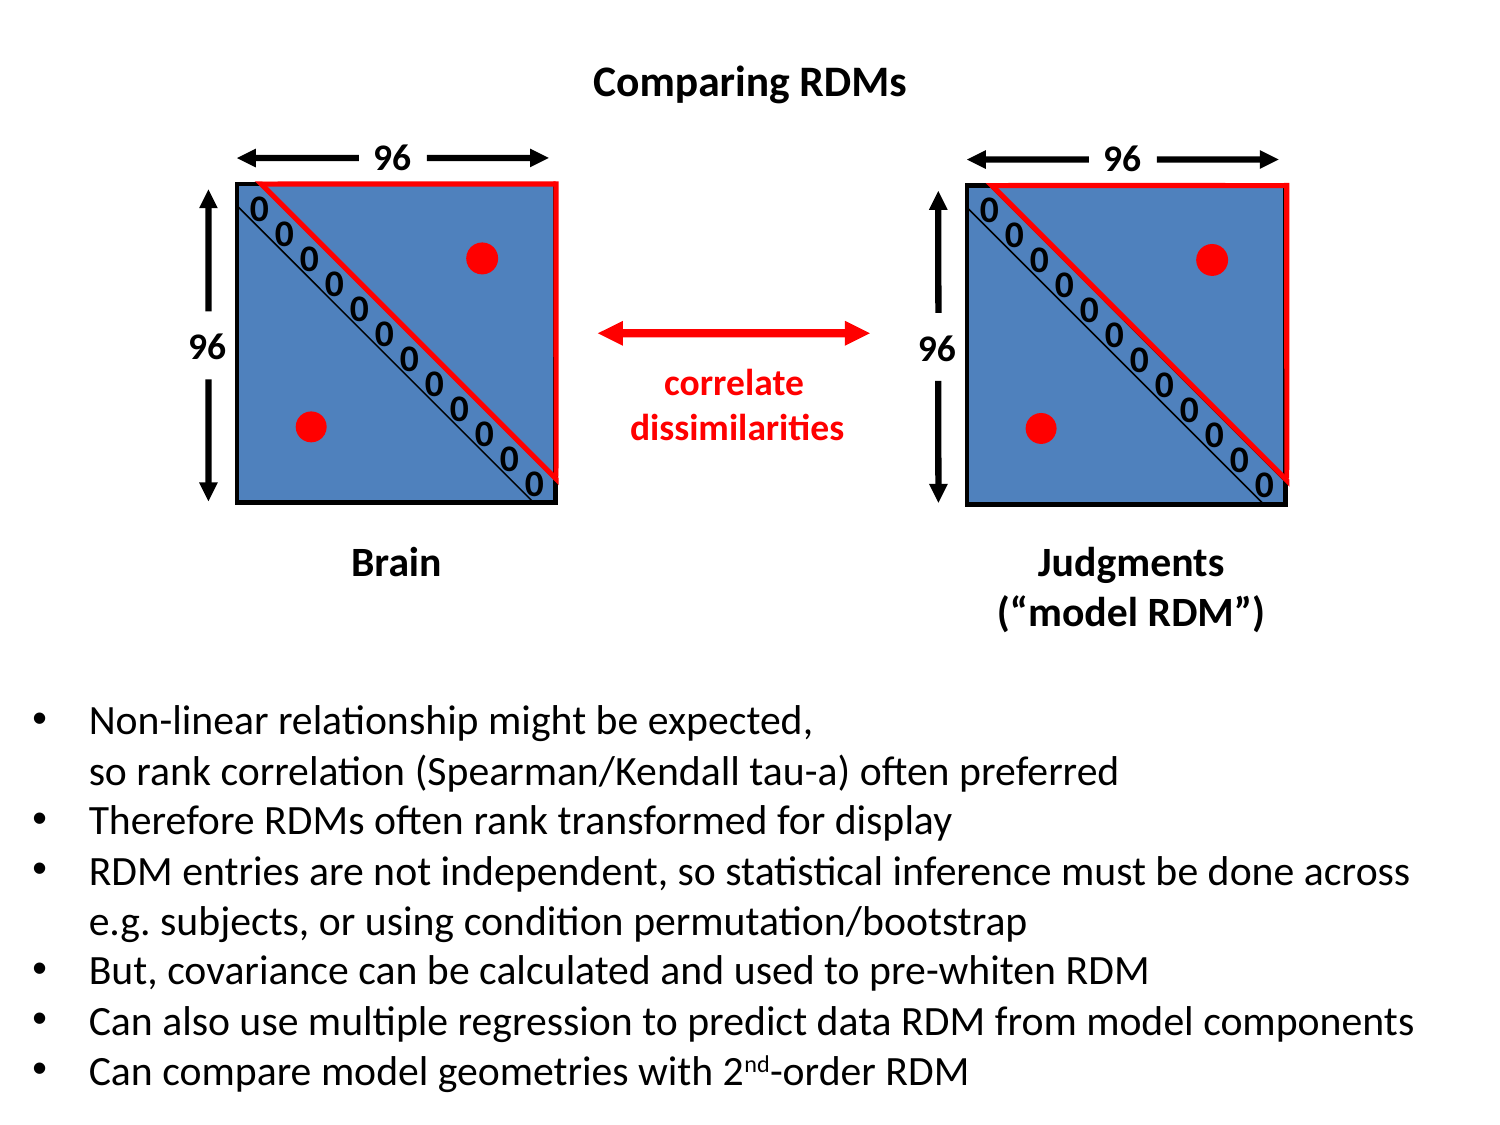

# Comparing RDMs
96

0

0

0
0
0
0
0
0
0
0
0
0

96

96

0

0

0
0
0
0
0
0
0
0
0
0

96

    correlate
dissimilarities
Brain
Judgments
(“model RDM”)
Non-linear relationship might be expected,
so rank correlation (Spearman/Kendall tau-a) often preferred
Therefore RDMs often rank transformed for display
RDM entries are not independent, so statistical inference must be done across e.g. subjects, or using condition permutation/bootstrap
But, covariance can be calculated and used to pre-whiten RDM
Can also use multiple regression to predict data RDM from model components
Can compare model geometries with 2nd-order RDM